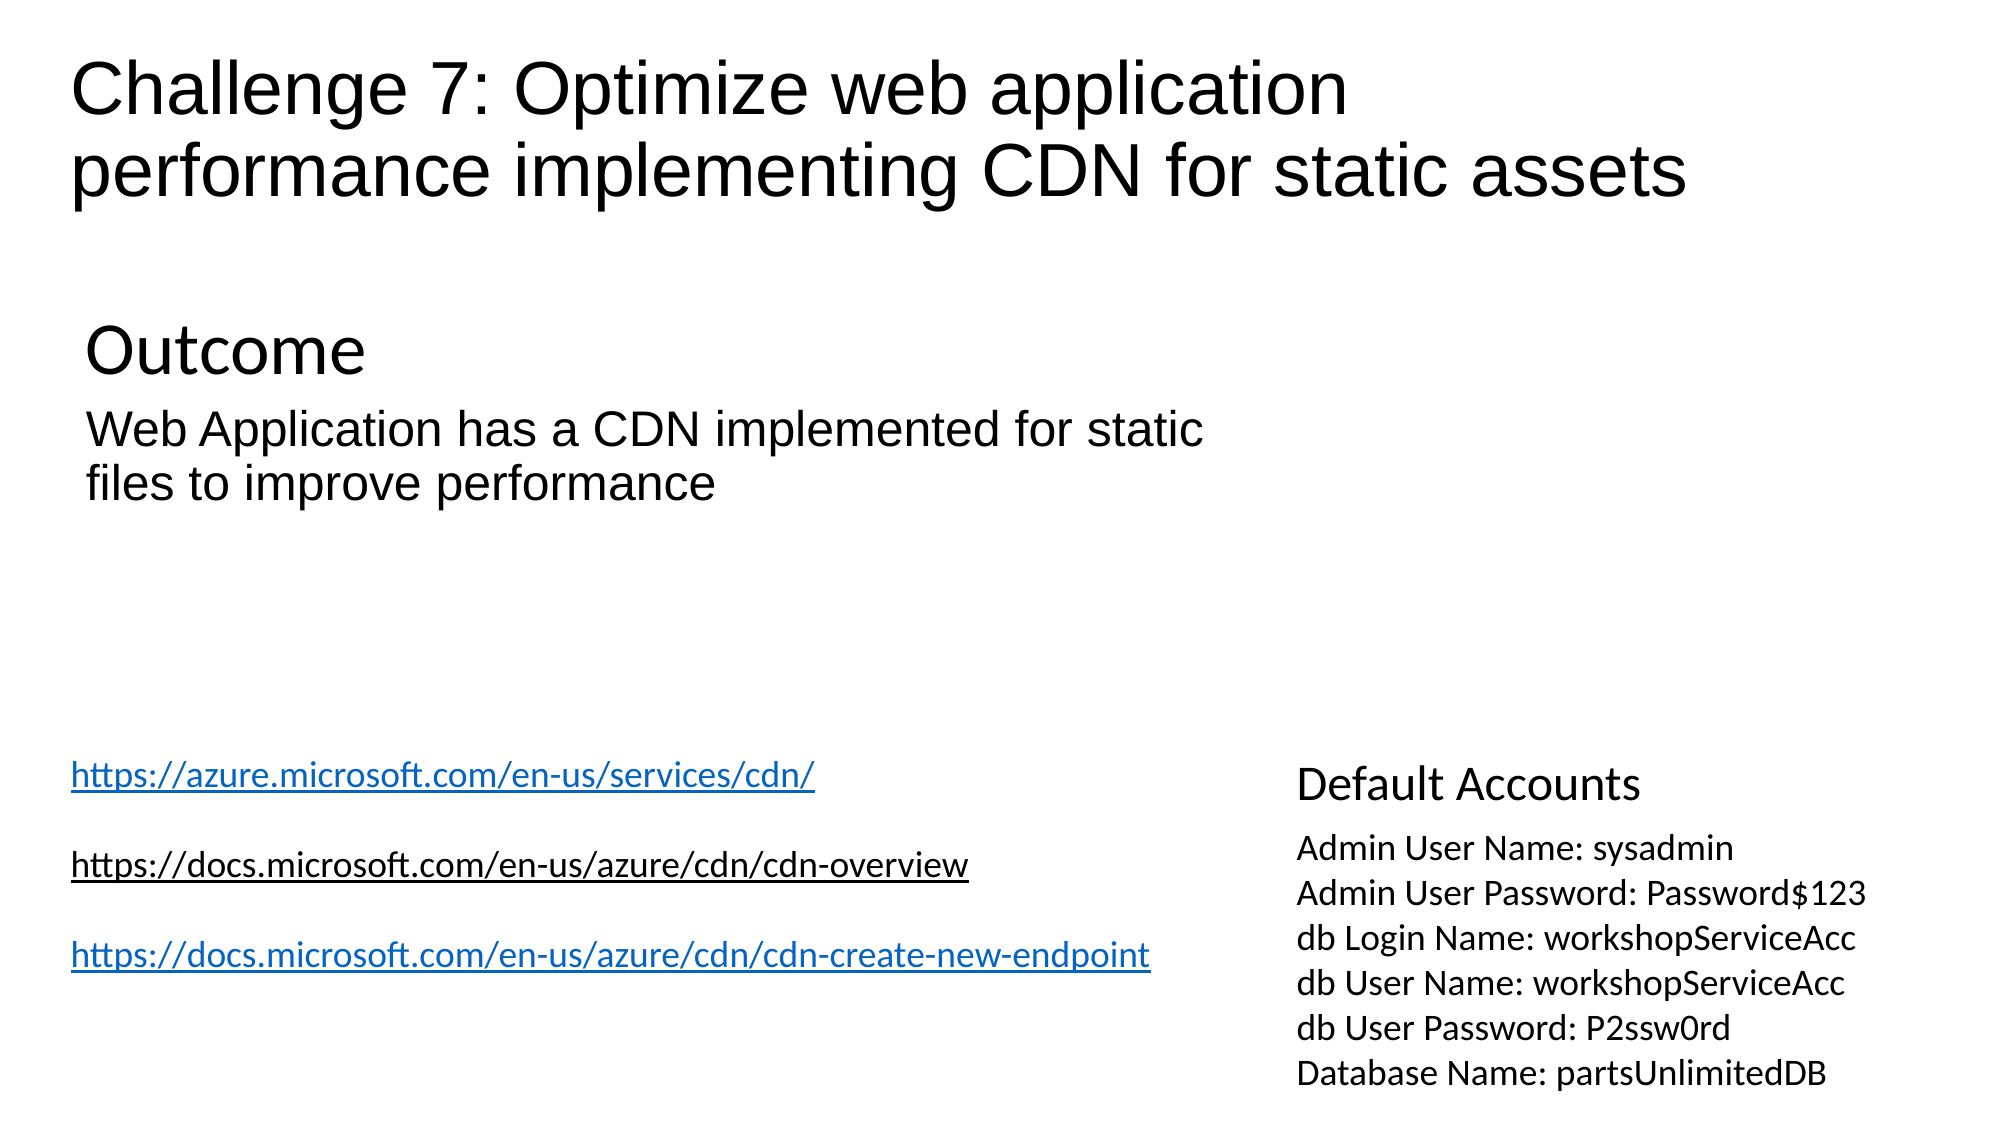

# Challenge 7: Optimize web application performance implementing CDN for static assets
Outcome
Web Application has a CDN implemented for static files to improve performance

https://azure.microsoft.com/en-us/services/cdn/

https://docs.microsoft.com/en-us/azure/cdn/cdn-overview

https://docs.microsoft.com/en-us/azure/cdn/cdn-create-new-endpoint

Default Accounts
Admin User Name: sysadmin
Admin User Password: Password$123
db Login Name: workshopServiceAcc
db User Name: workshopServiceAcc
db User Password: P2ssw0rd
Database Name: partsUnlimitedDB